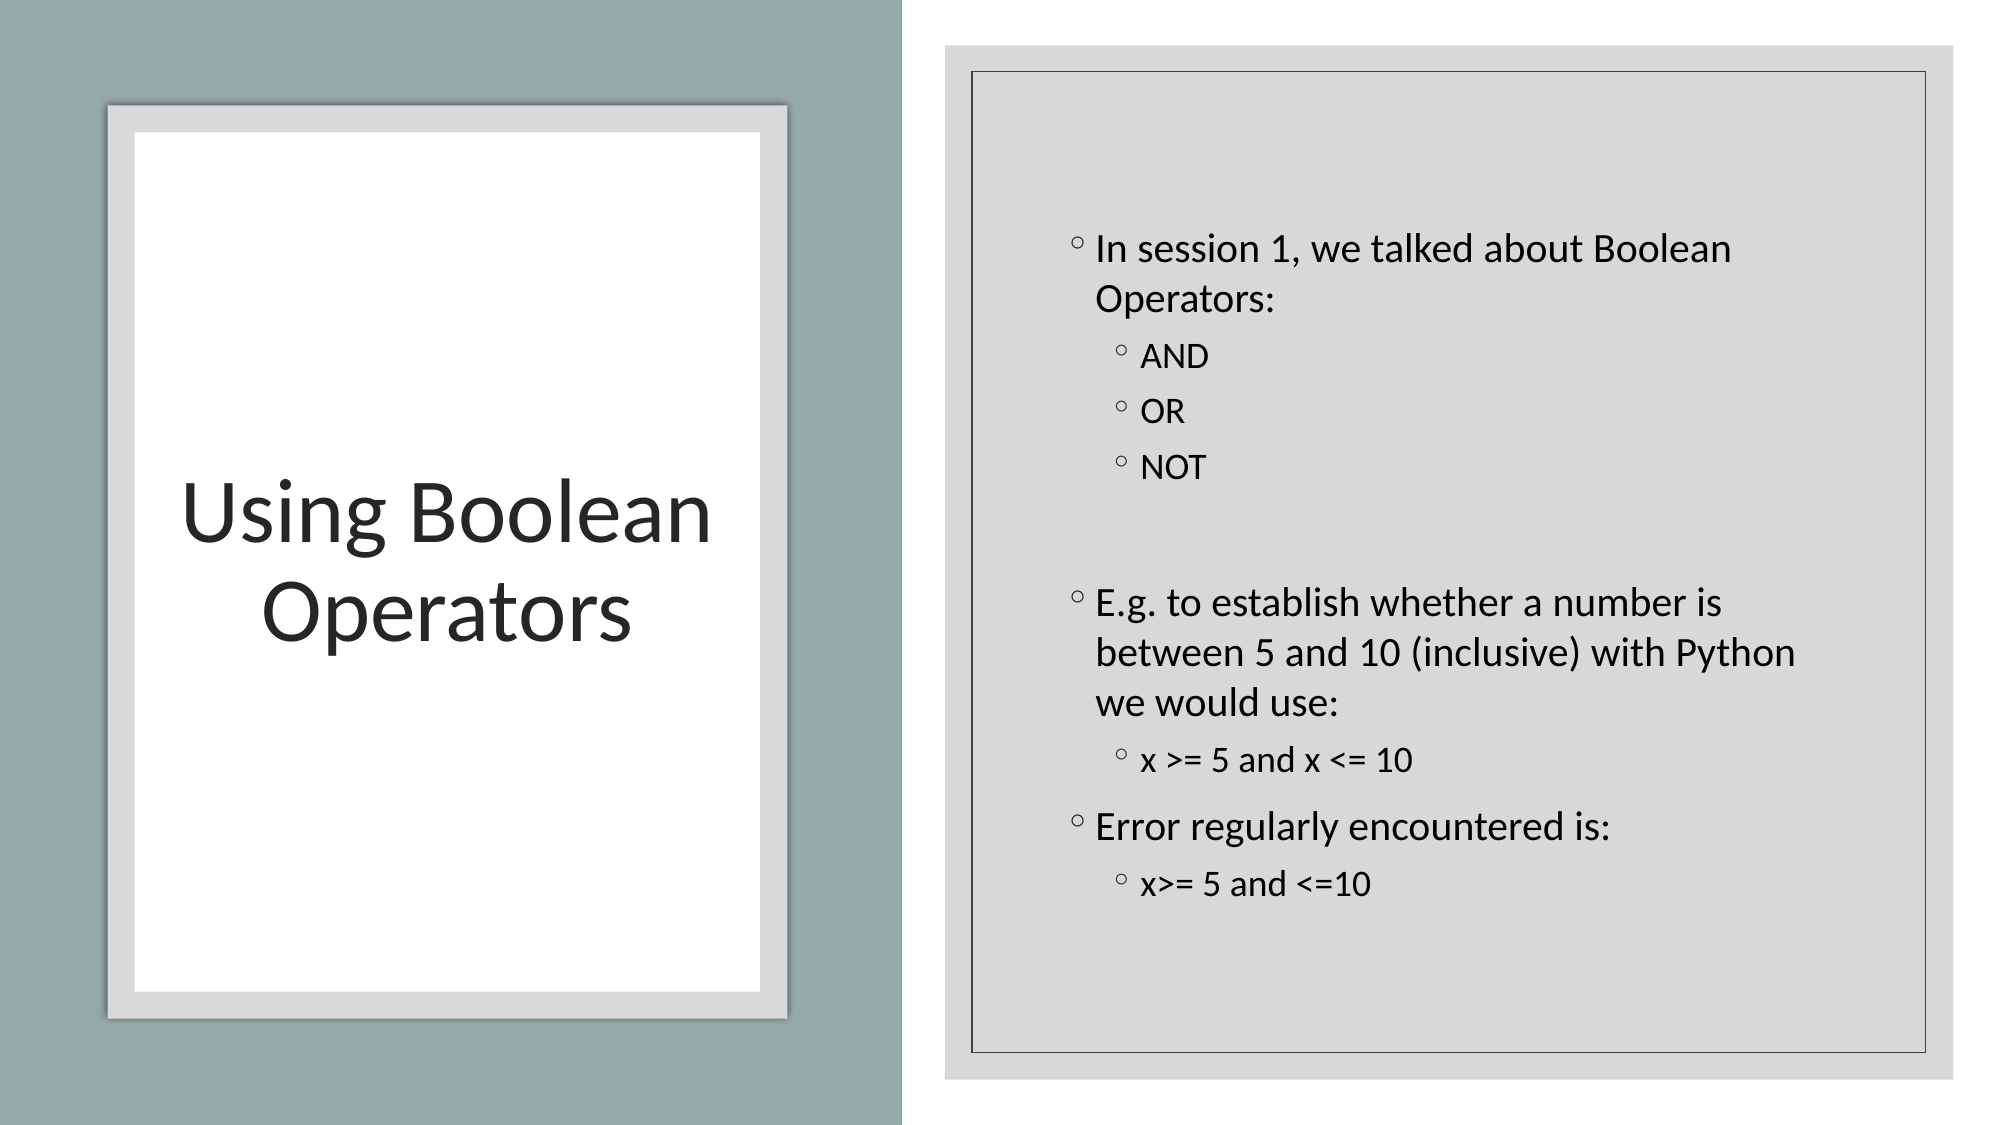

In session 1, we talked about Boolean Operators:
AND
OR
NOT

E.g. to establish whether a number is between 5 and 10 (inclusive) with Python we would use:
x >= 5 and x <= 10
Error regularly encountered is:
x>= 5 and <=10
# Using Boolean Operators